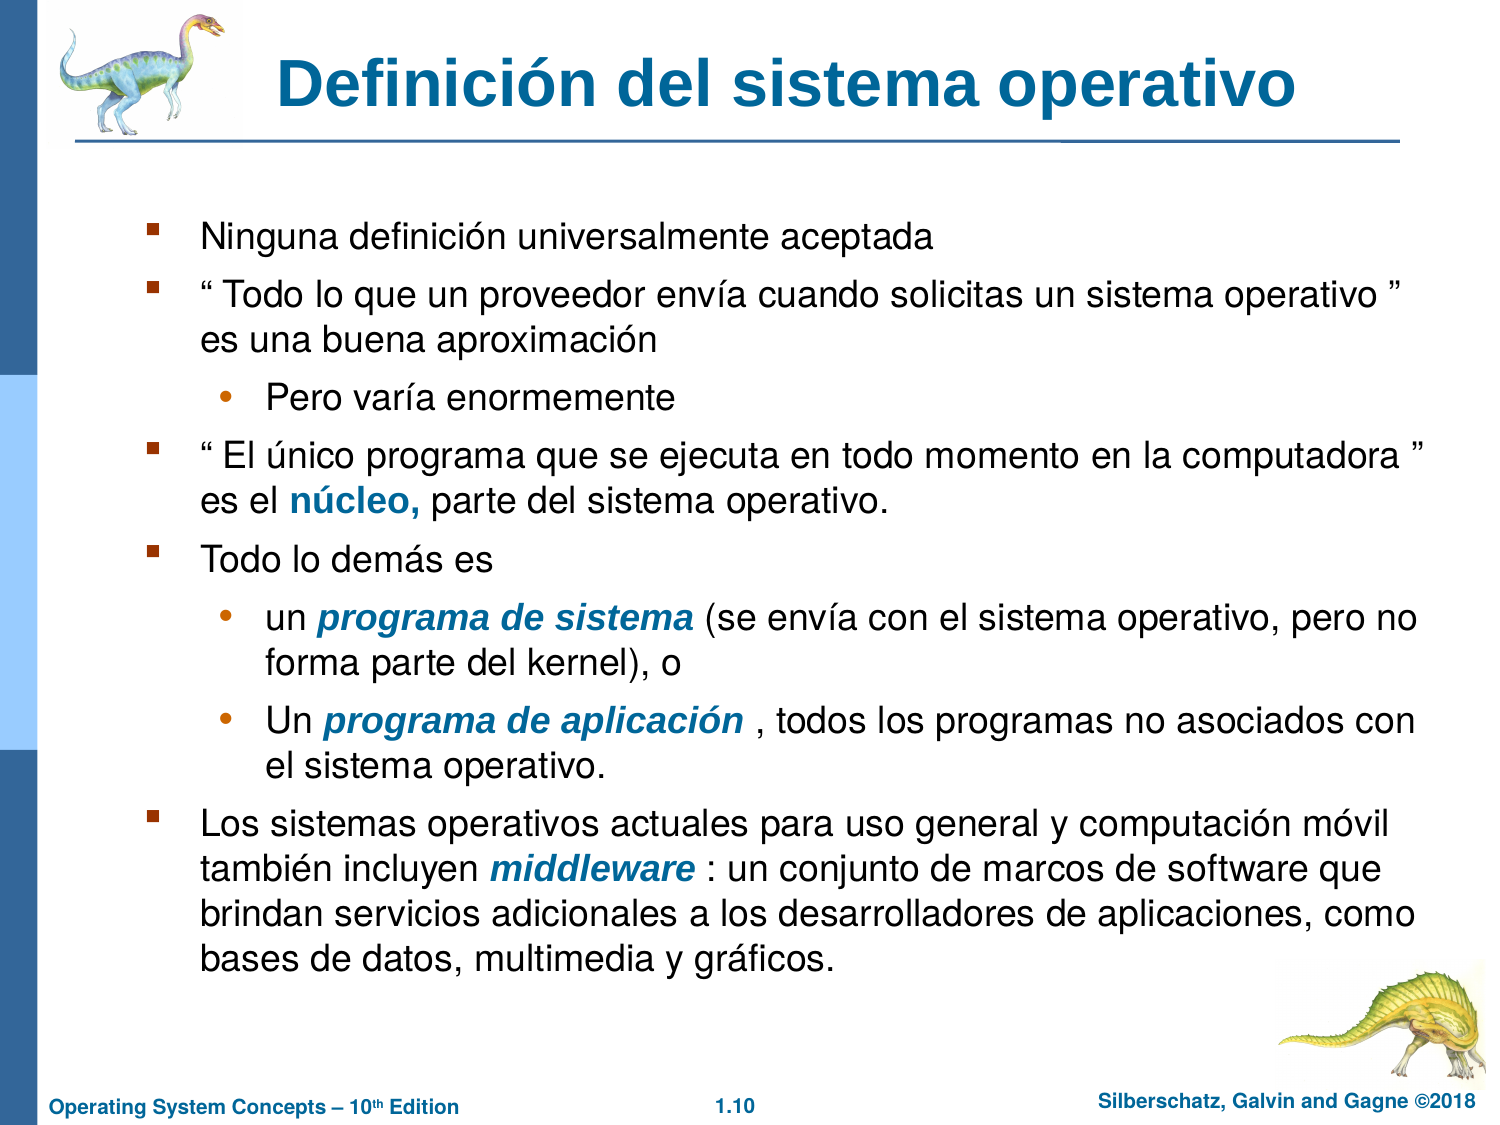

Definición del sistema operativo
Ninguna definición universalmente aceptada
“ Todo lo que un proveedor envía cuando solicitas un sistema operativo ” es una buena aproximación
Pero varía enormemente
“ El único programa que se ejecuta en todo momento en la computadora ” es el núcleo, parte del sistema operativo.
Todo lo demás es
un programa de sistema (se envía con el sistema operativo, pero no forma parte del kernel), o
Un programa de aplicación , todos los programas no asociados con el sistema operativo.
Los sistemas operativos actuales para uso general y computación móvil también incluyen middleware : un conjunto de marcos de software que brindan servicios adicionales a los desarrolladores de aplicaciones, como bases de datos, multimedia y gráficos.